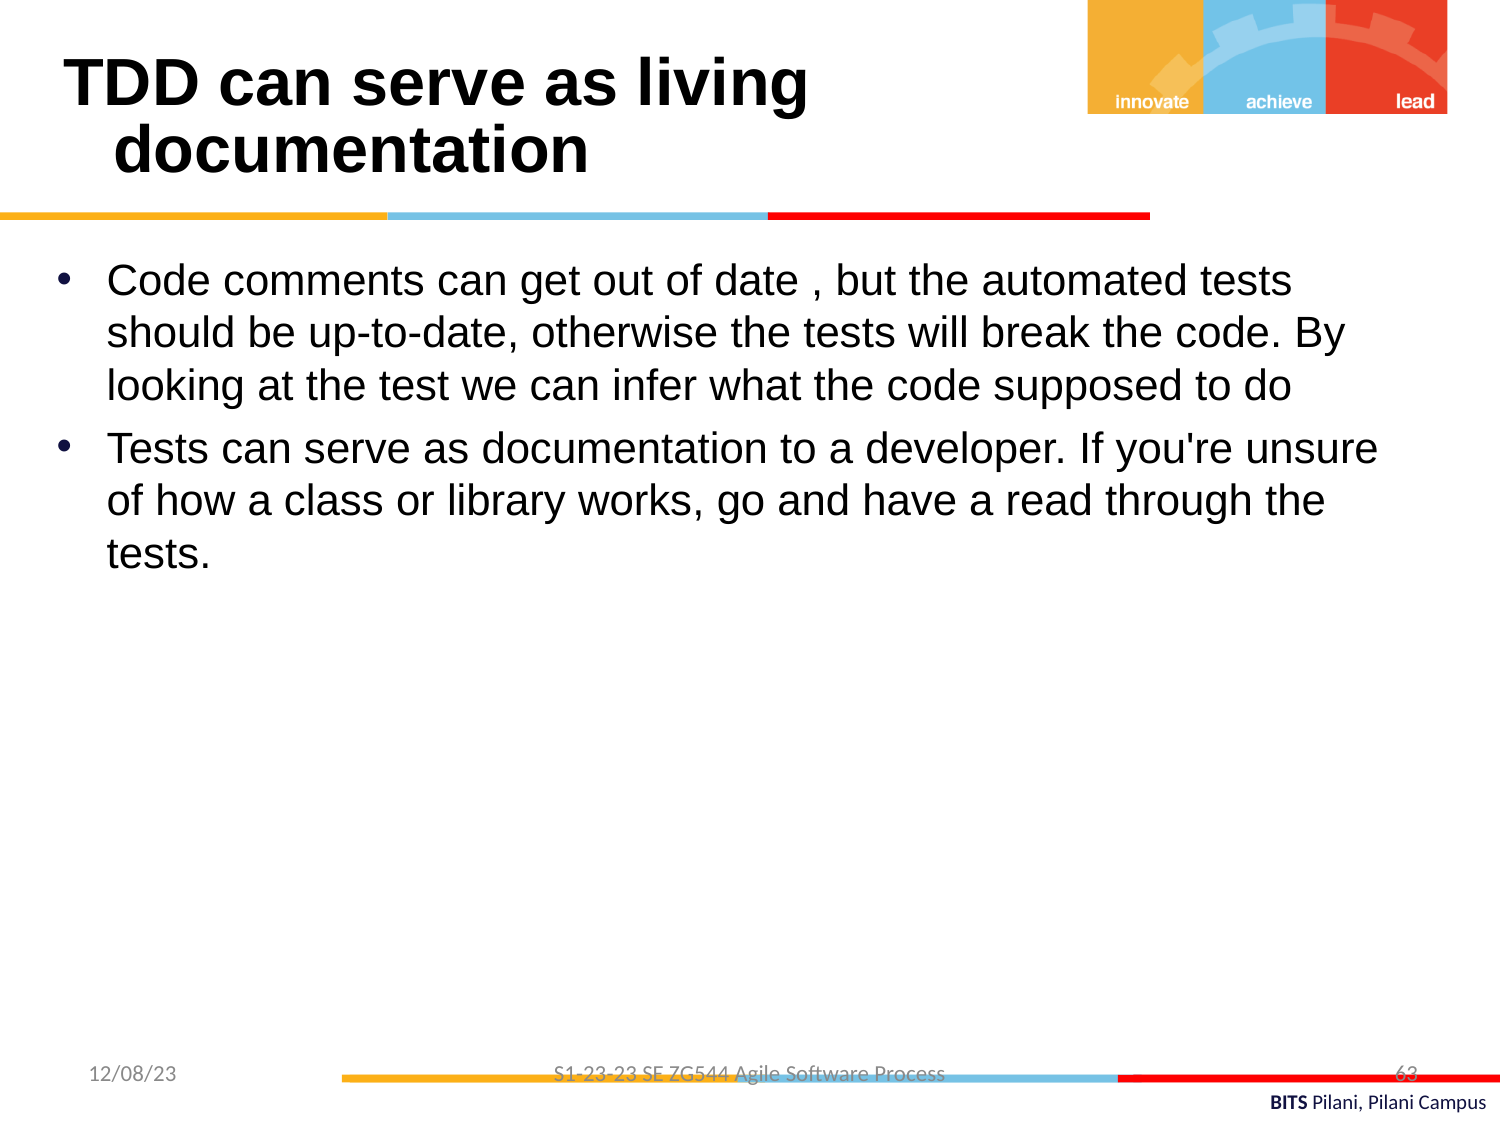

TDD can serve as living documentation
Code comments can get out of date , but the automated tests should be up-to-date, otherwise the tests will break the code. By looking at the test we can infer what the code supposed to do
Tests can serve as documentation to a developer. If you're unsure of how a class or library works, go and have a read through the tests.
12/08/23
S1-23-23 SE ZG544 Agile Software Process
63